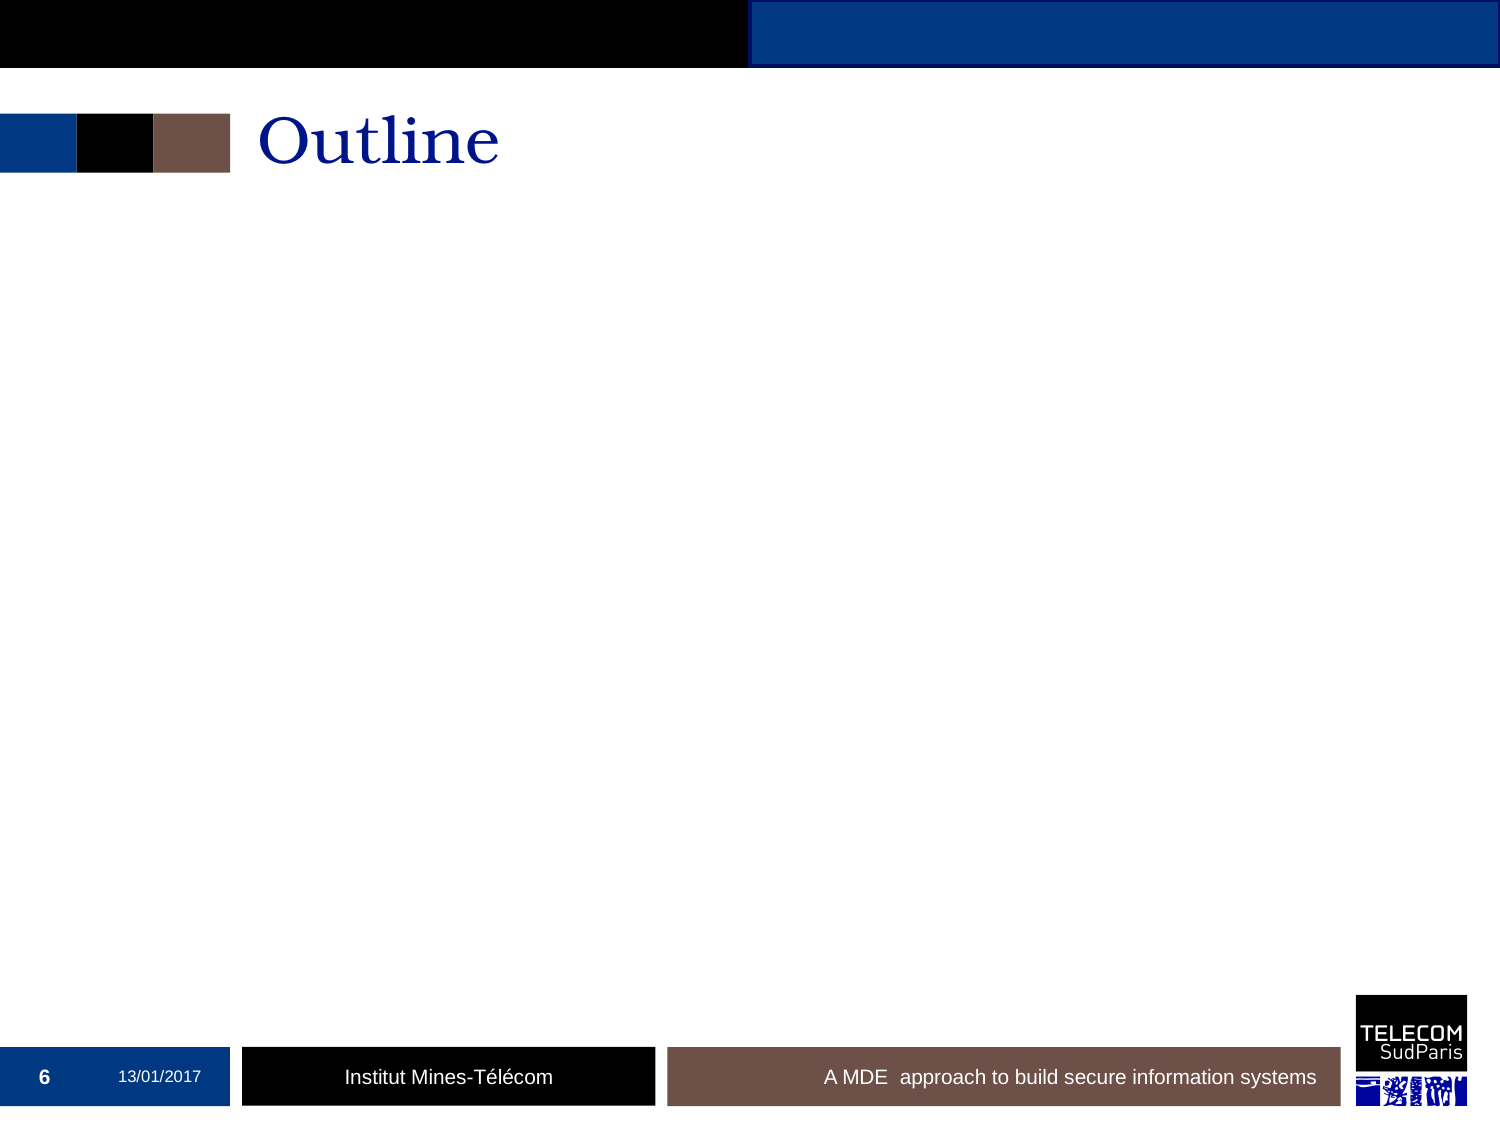

# Outline

6
13/01/2017
A MDE  approach to build secure information systems